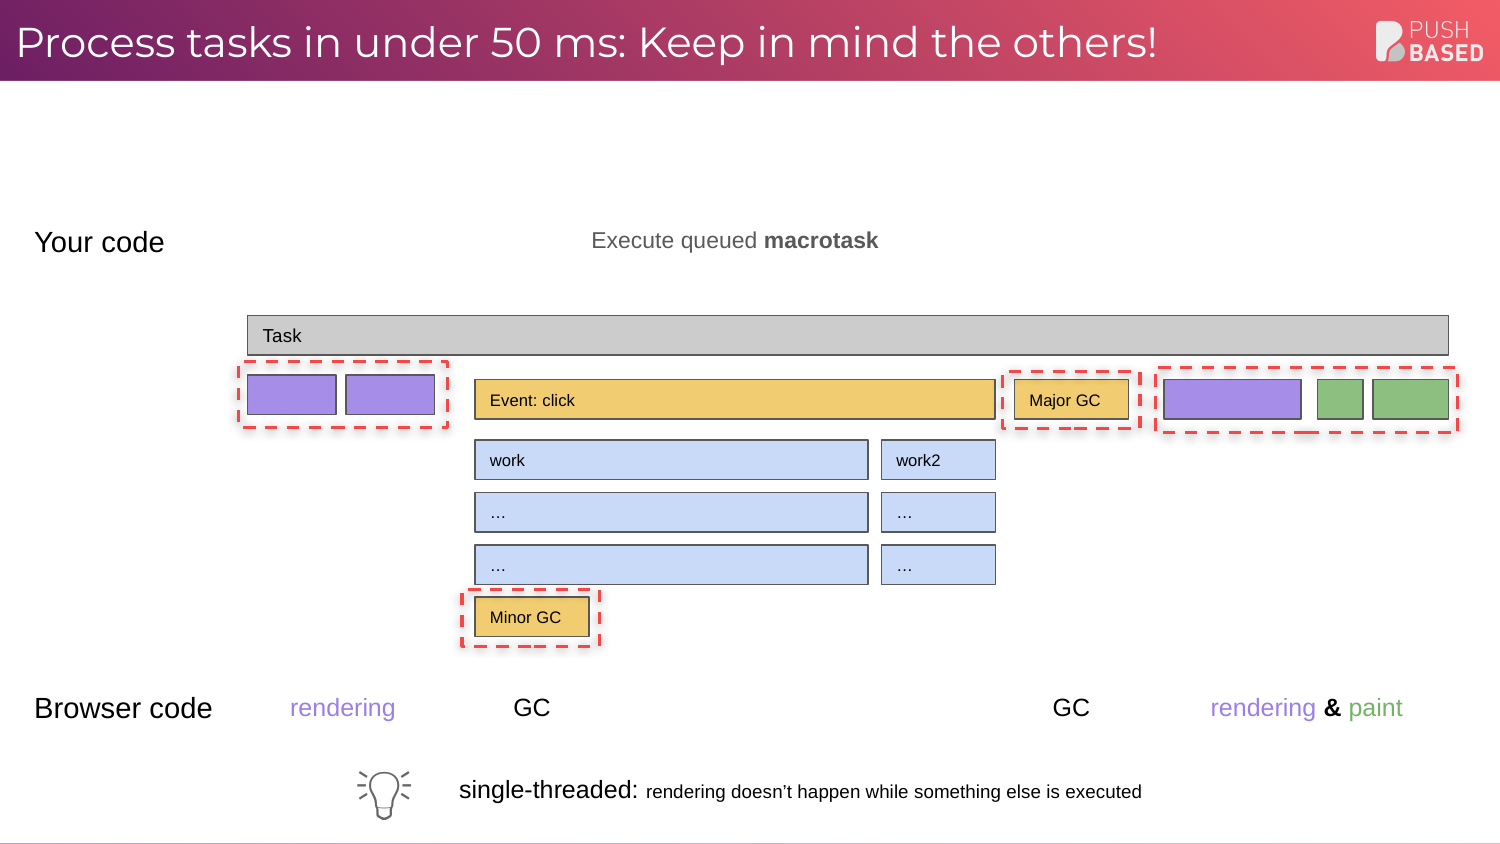

# Process tasks in under 50 ms: Keep in mind the others!
Your code
Execute queued macrotask
Task

Event: click
Major GC

work
work2
…
…
…
…

Minor GC
Browser code
rendering
GC
GC
rendering & paint
💡
single-threaded: rendering doesn’t happen while something else is executed